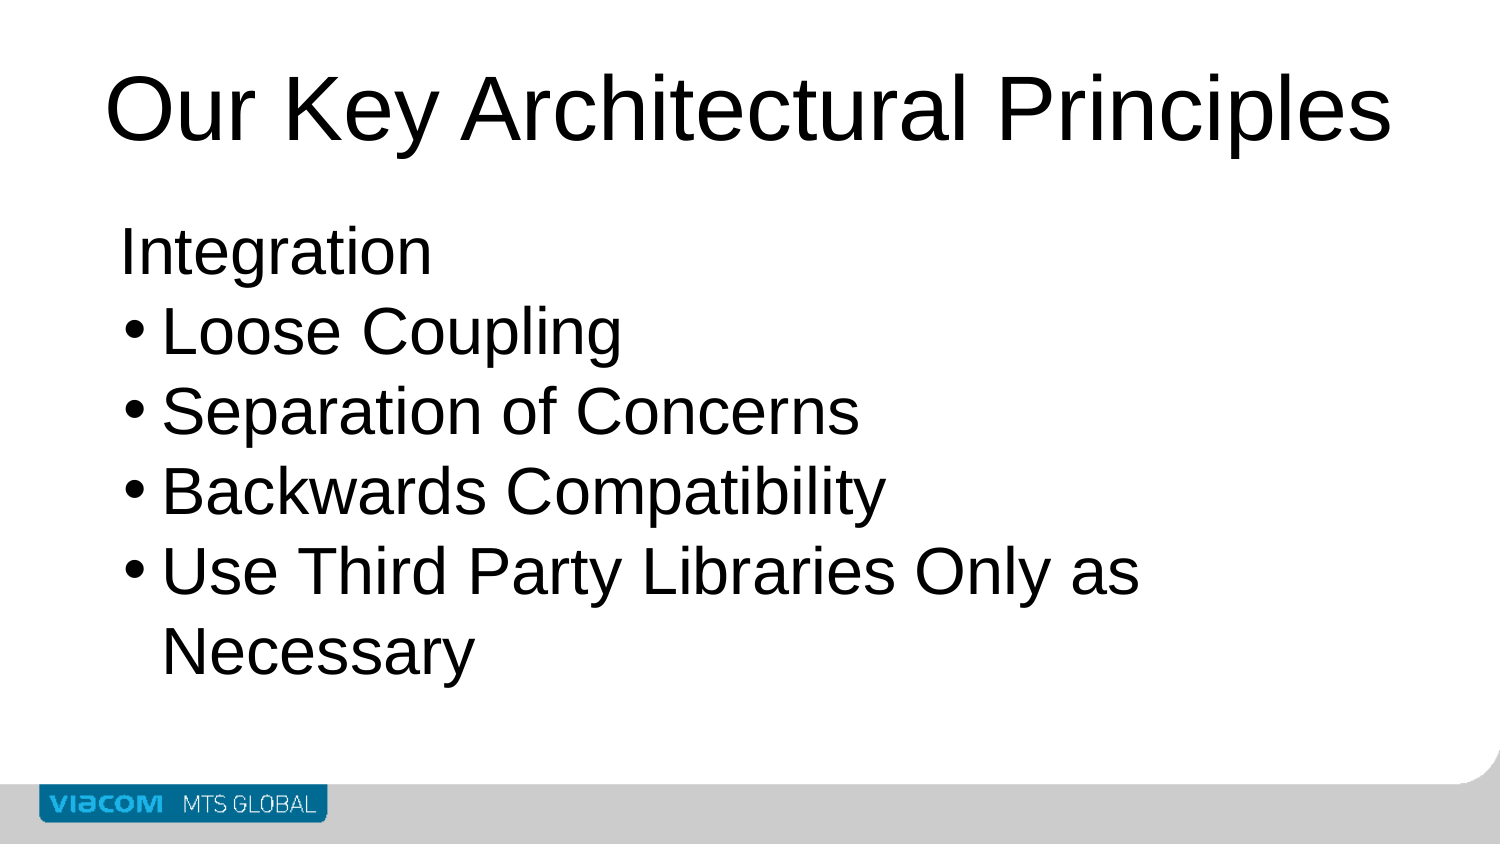

# Our Key Architectural Principles
Integration
Loose Coupling
Separation of Concerns
Backwards Compatibility
Use Third Party Libraries Only as Necessary